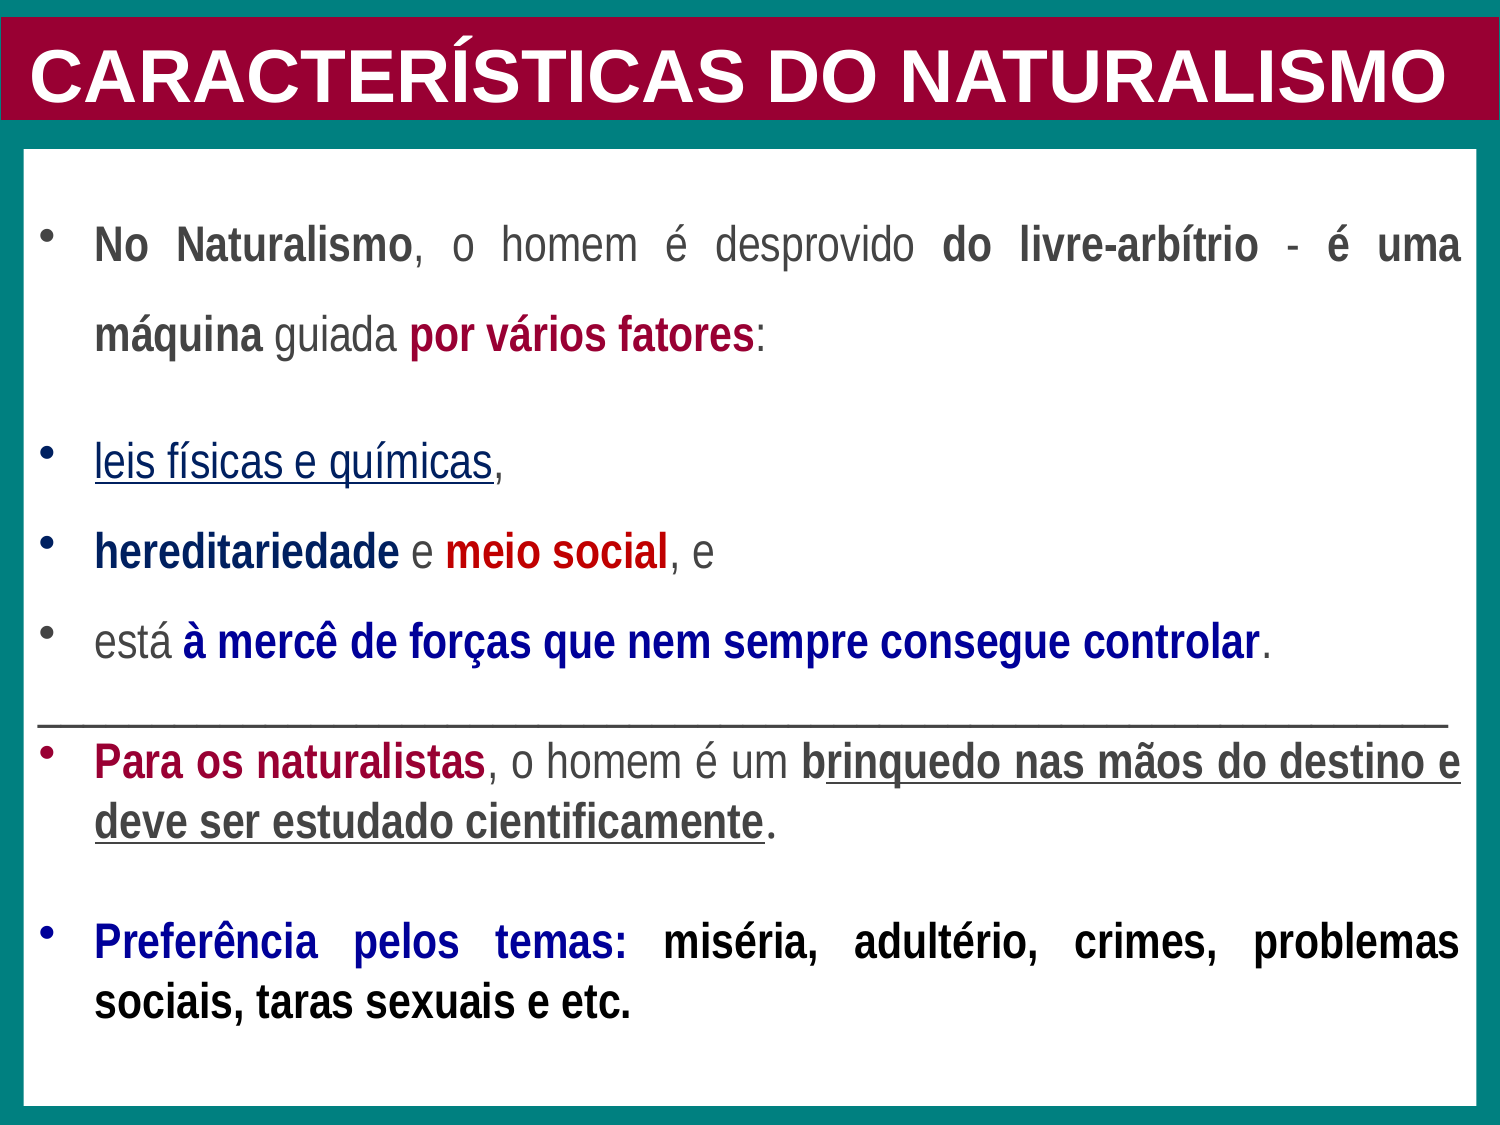

# CARACTERÍSTICAS DO NATURALISMO

No Naturalismo, o homem é desprovido do livre-arbítrio - é uma máquina guiada por vários fatores:

leis físicas e químicas,
hereditariedade e meio social, e
está à mercê de forças que nem sempre consegue controlar.
______________________________________________________________
Para os naturalistas, o homem é um brinquedo nas mãos do destino e deve ser estudado cientificamente.

Preferência pelos temas: miséria, adultério, crimes, problemas sociais, taras sexuais e etc.